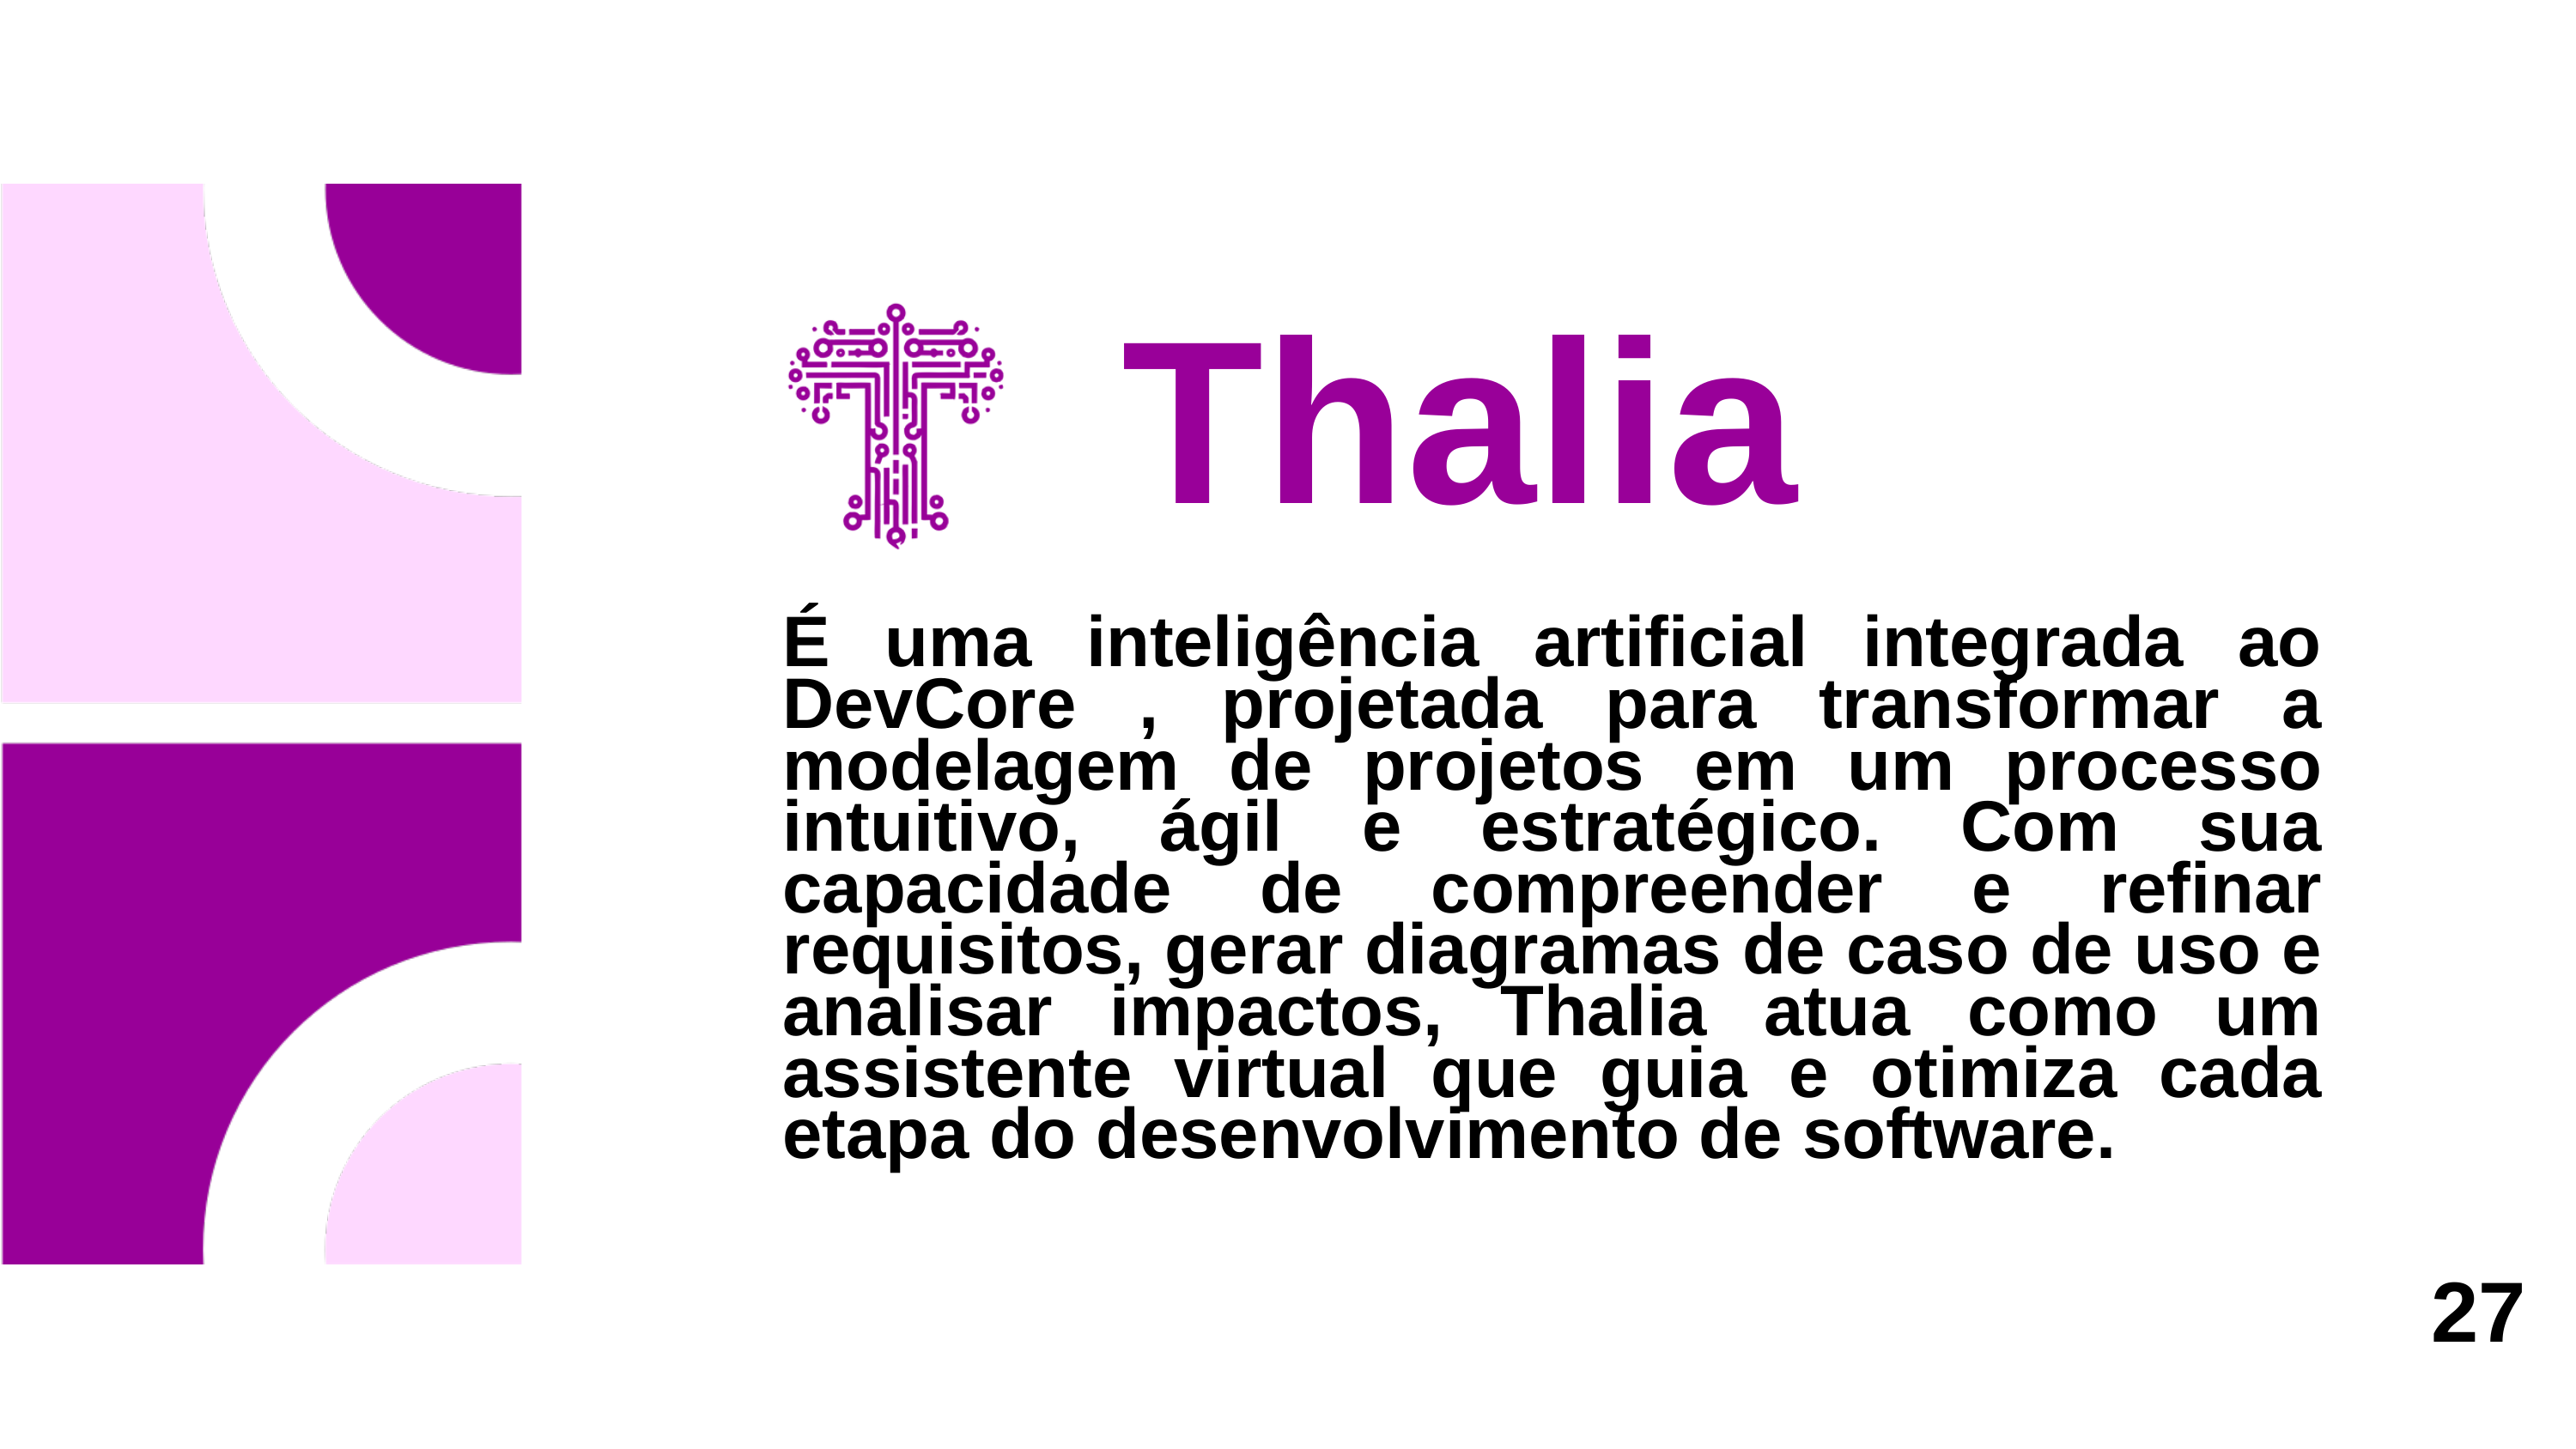

Thalia

É uma inteligência artificial integrada ao DevCore , projetada para transformar a modelagem de projetos em um processo intuitivo, ágil e estratégico. Com sua capacidade de compreender e refinar requisitos, gerar diagramas de caso de uso e analisar impactos, Thalia atua como um assistente virtual que guia e otimiza cada etapa do desenvolvimento de software.
27